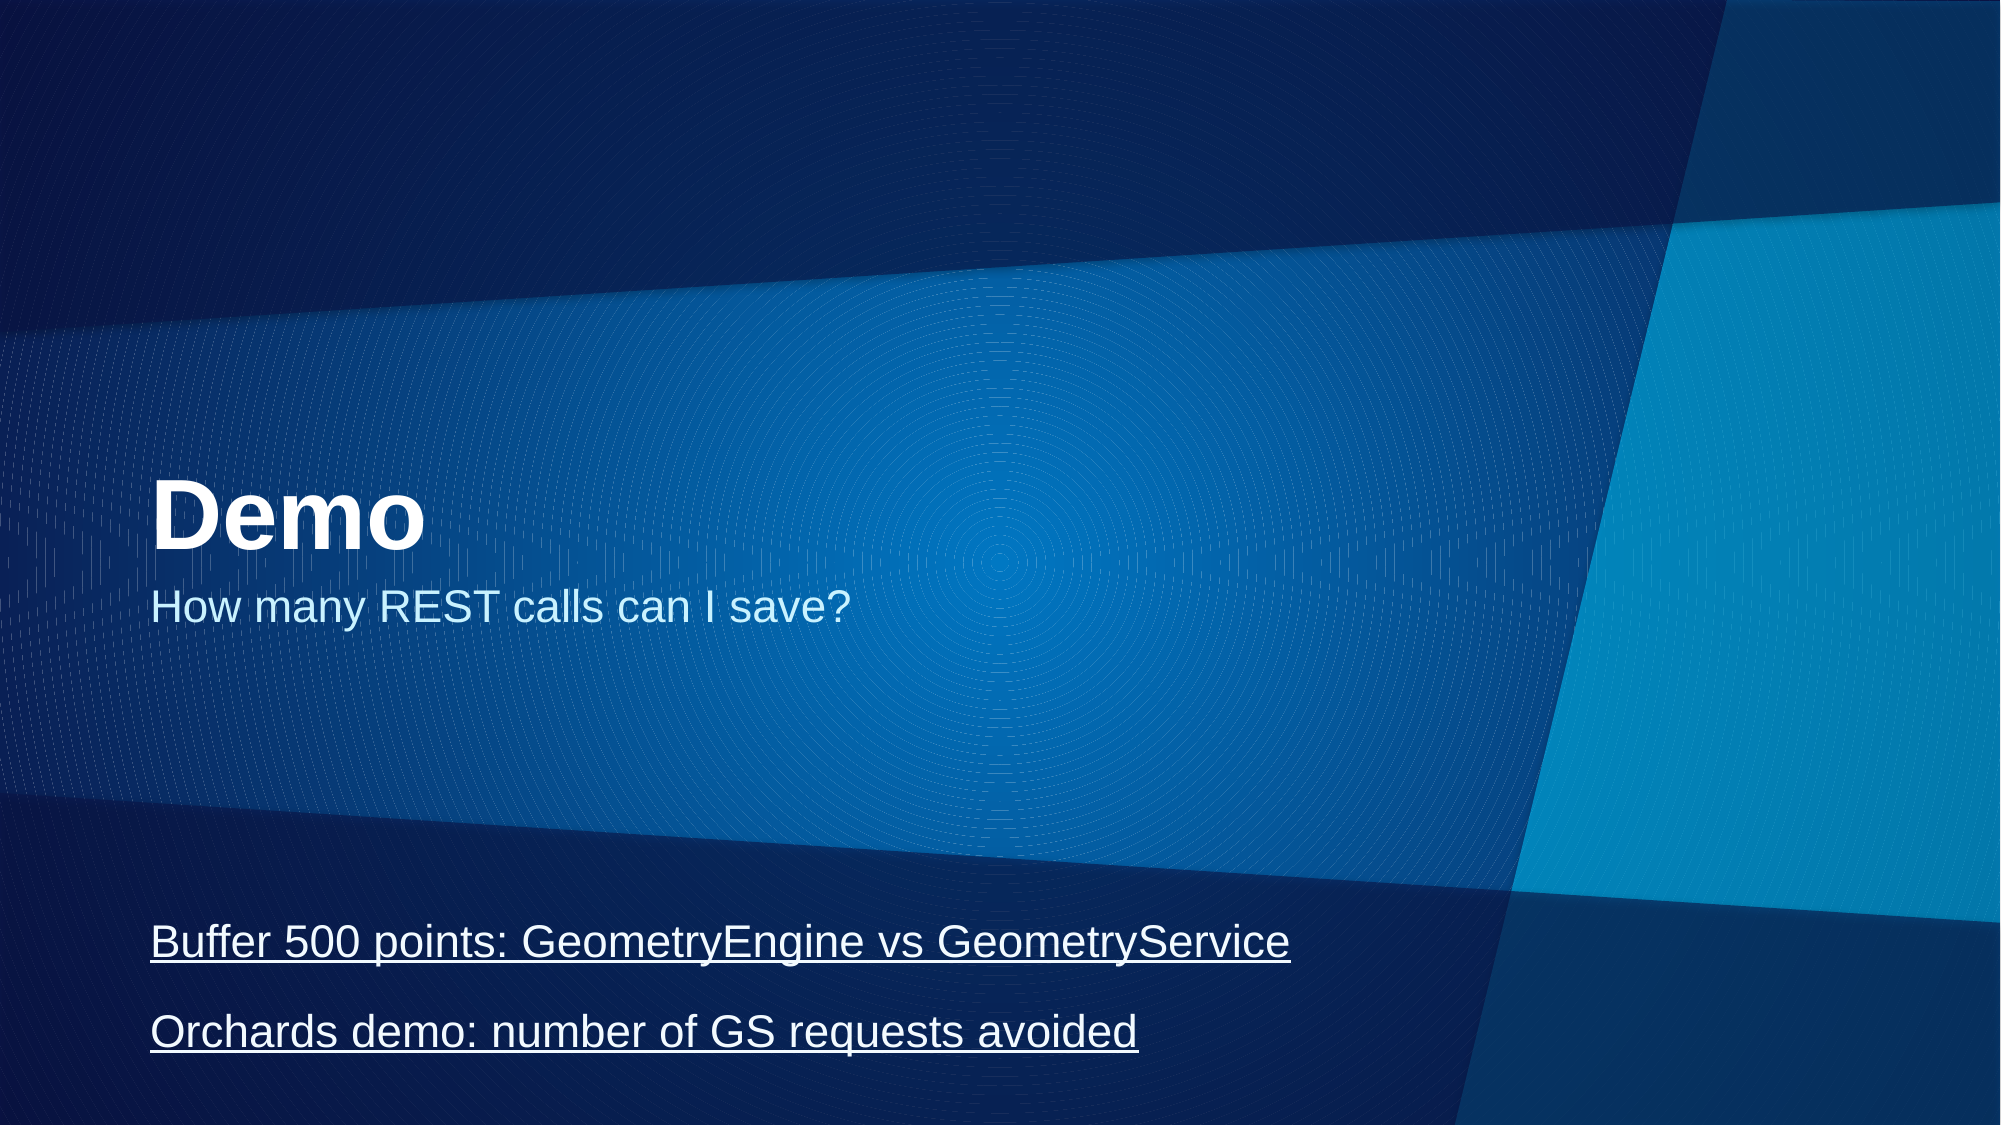

# Demo
How many REST calls can I save?
Buffer 500 points: GeometryEngine vs GeometryService
Orchards demo: number of GS requests avoided